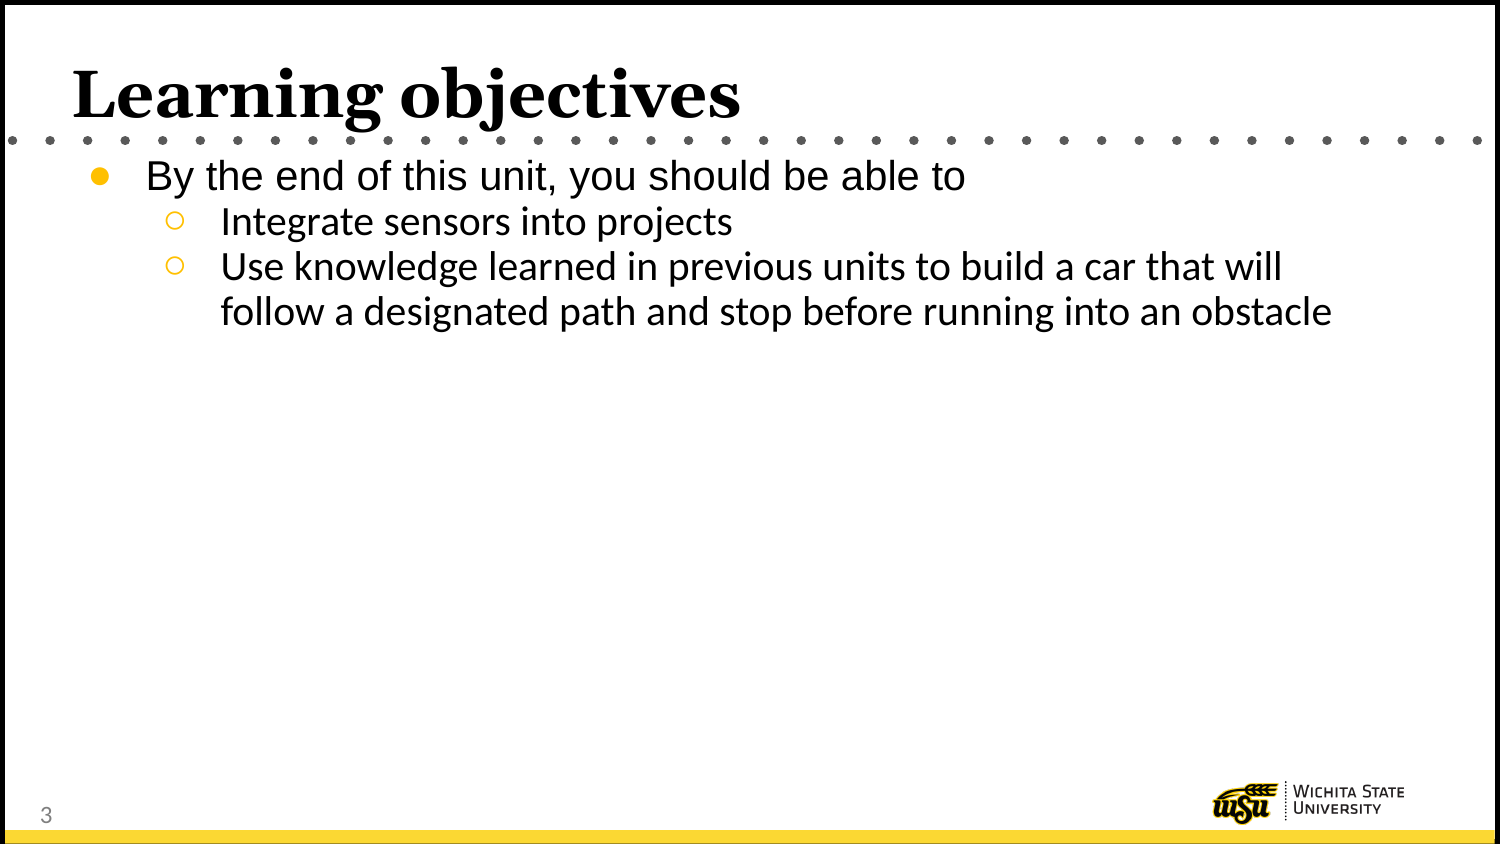

# Learning objectives
By the end of this unit, you should be able to
Integrate sensors into projects
Use knowledge learned in previous units to build a car that will follow a designated path and stop before running into an obstacle